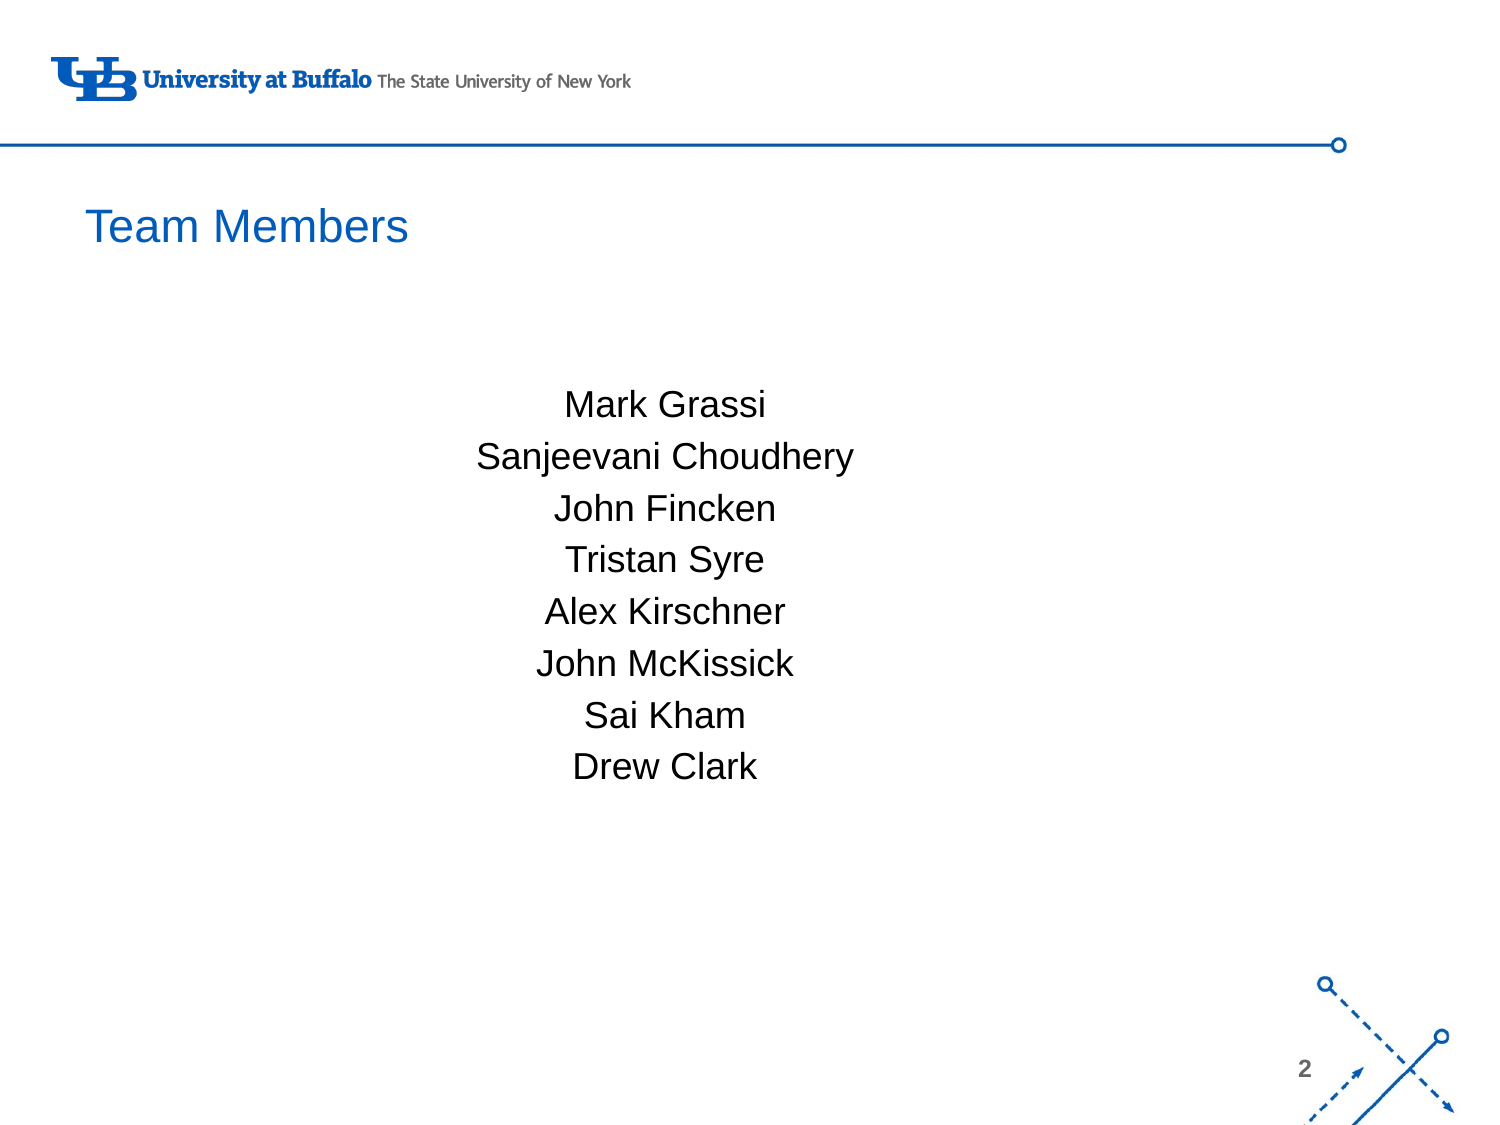

# Team Members
Mark Grassi
Sanjeevani Choudhery
John Fincken
Tristan Syre
Alex Kirschner
John McKissick
Sai Kham
Drew Clark